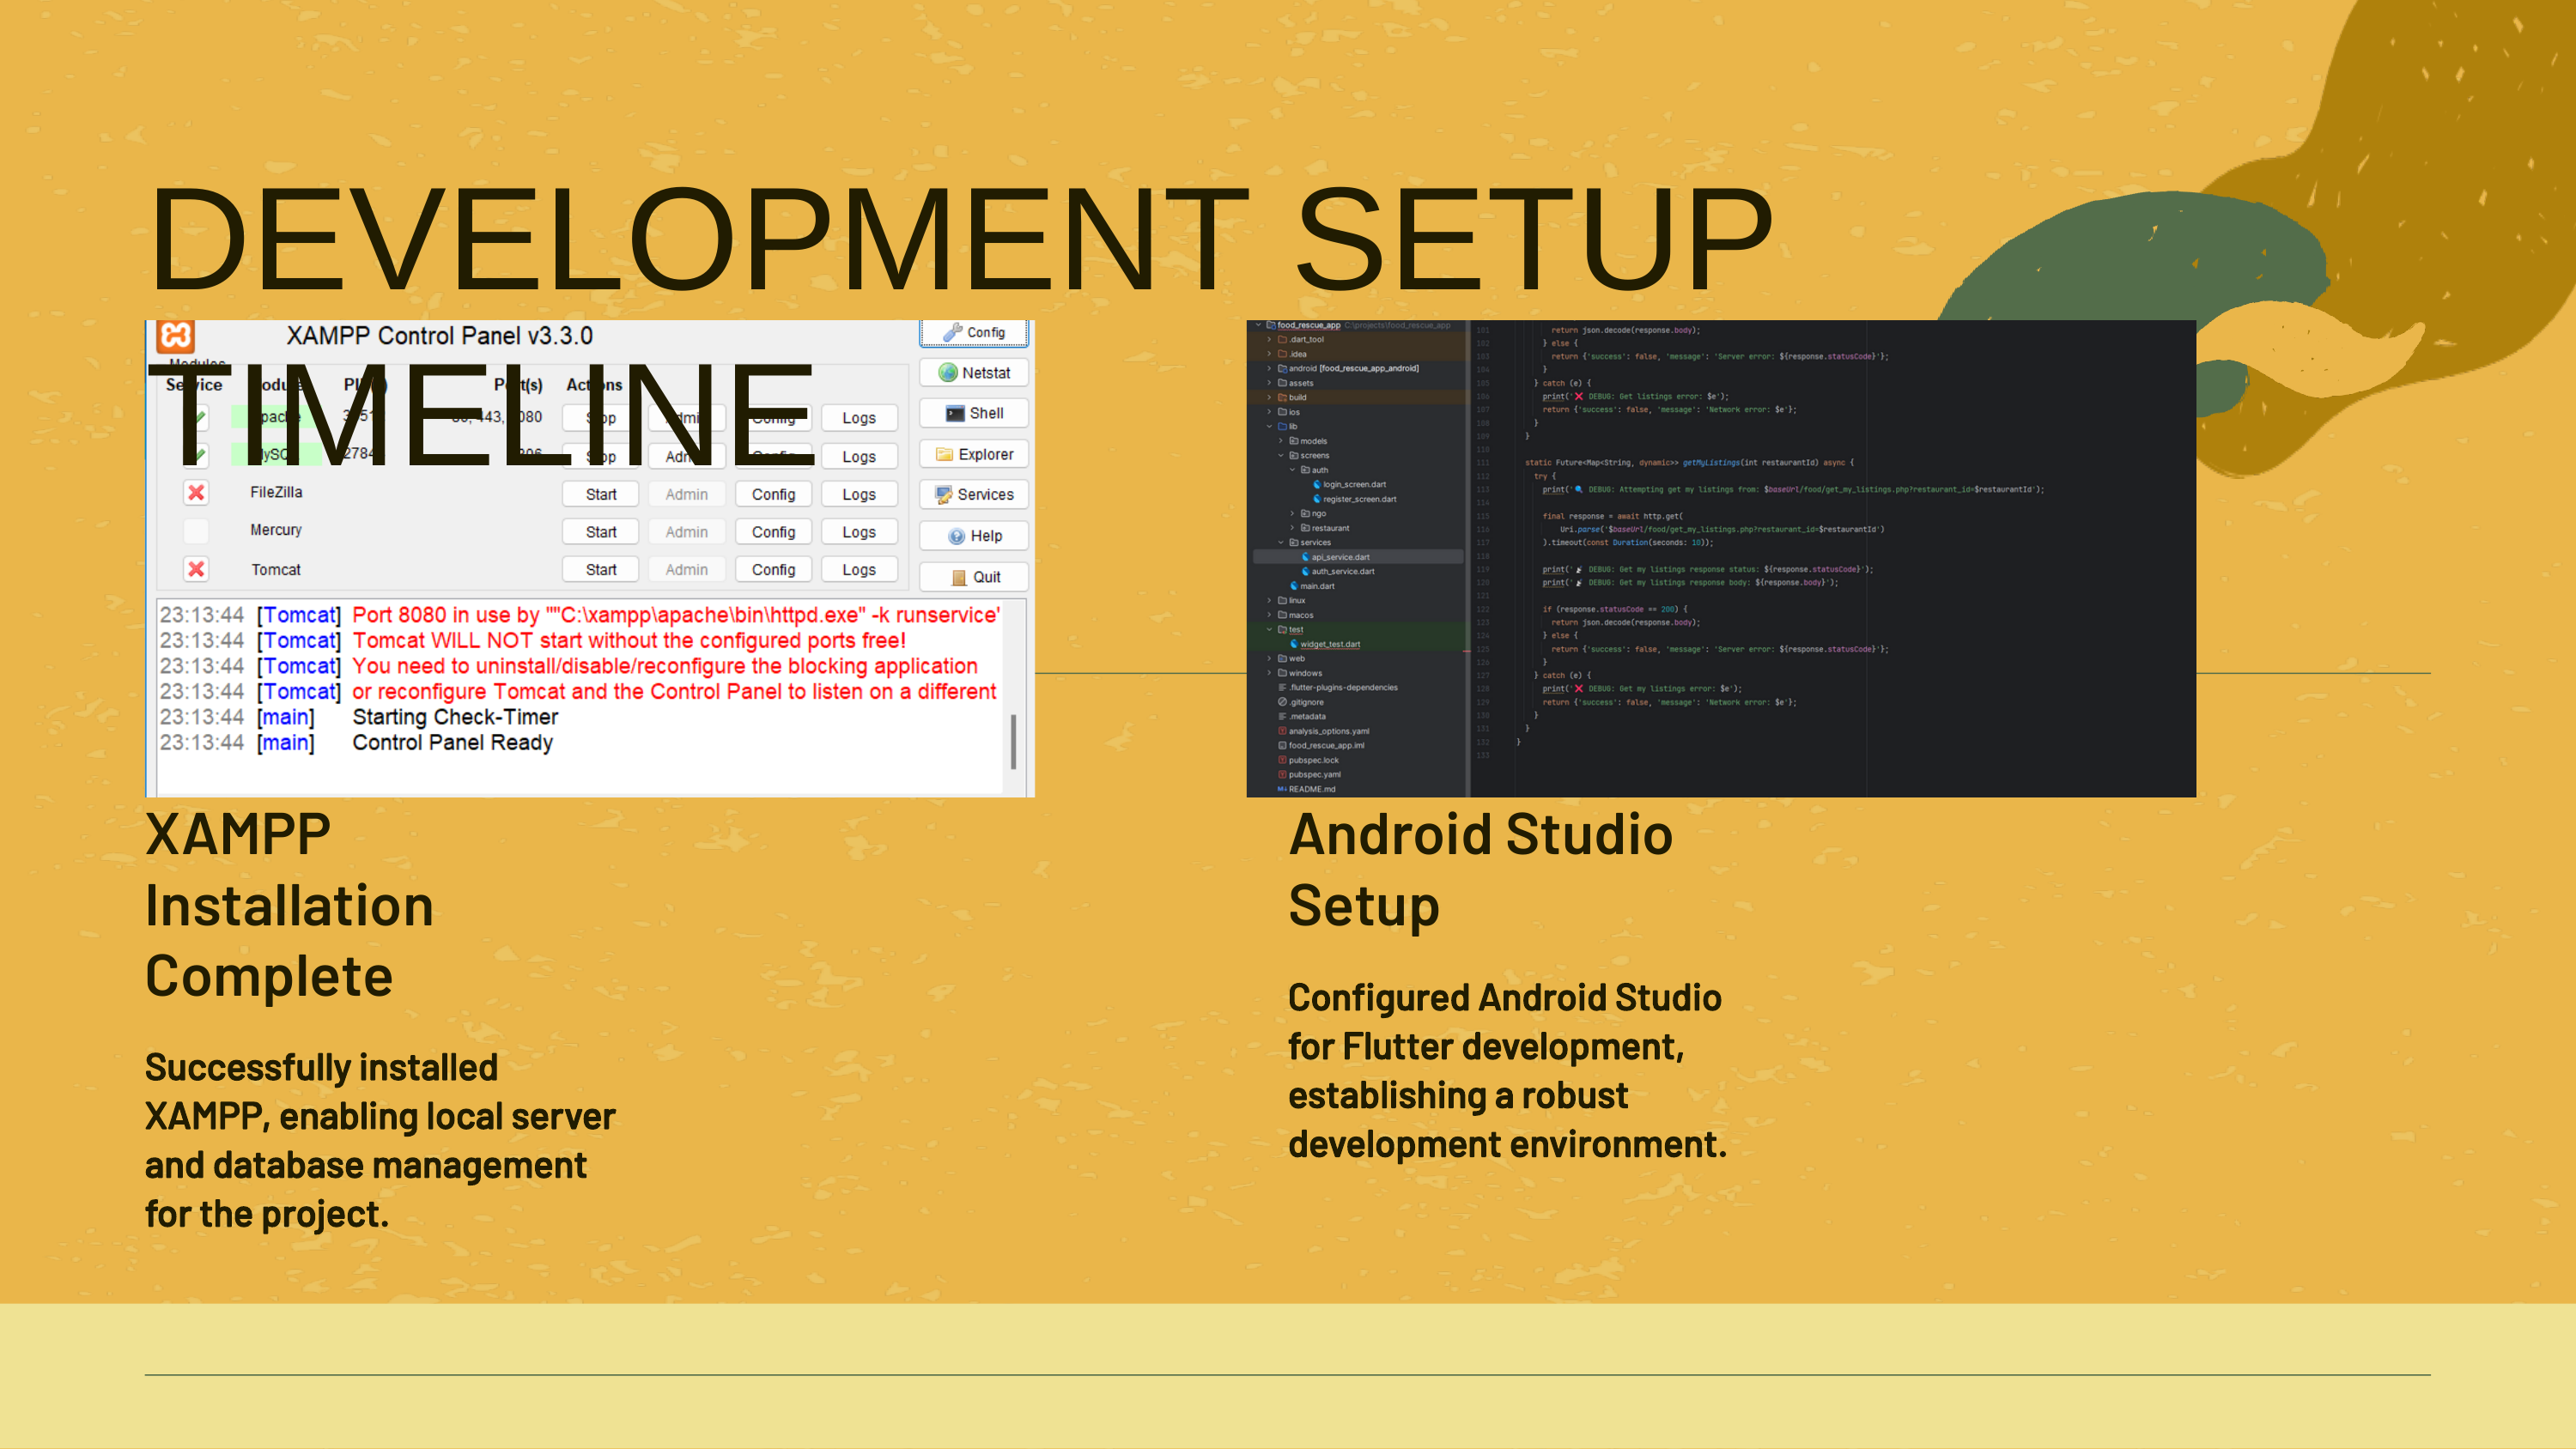

DEVELOPMENT SETUP TIMELINE

XAMPP Installation Complete
Successfully installed XAMPP, enabling local server and database management for the project.
Android Studio Setup
Configured Android Studio for Flutter development, establishing a robust development environment.